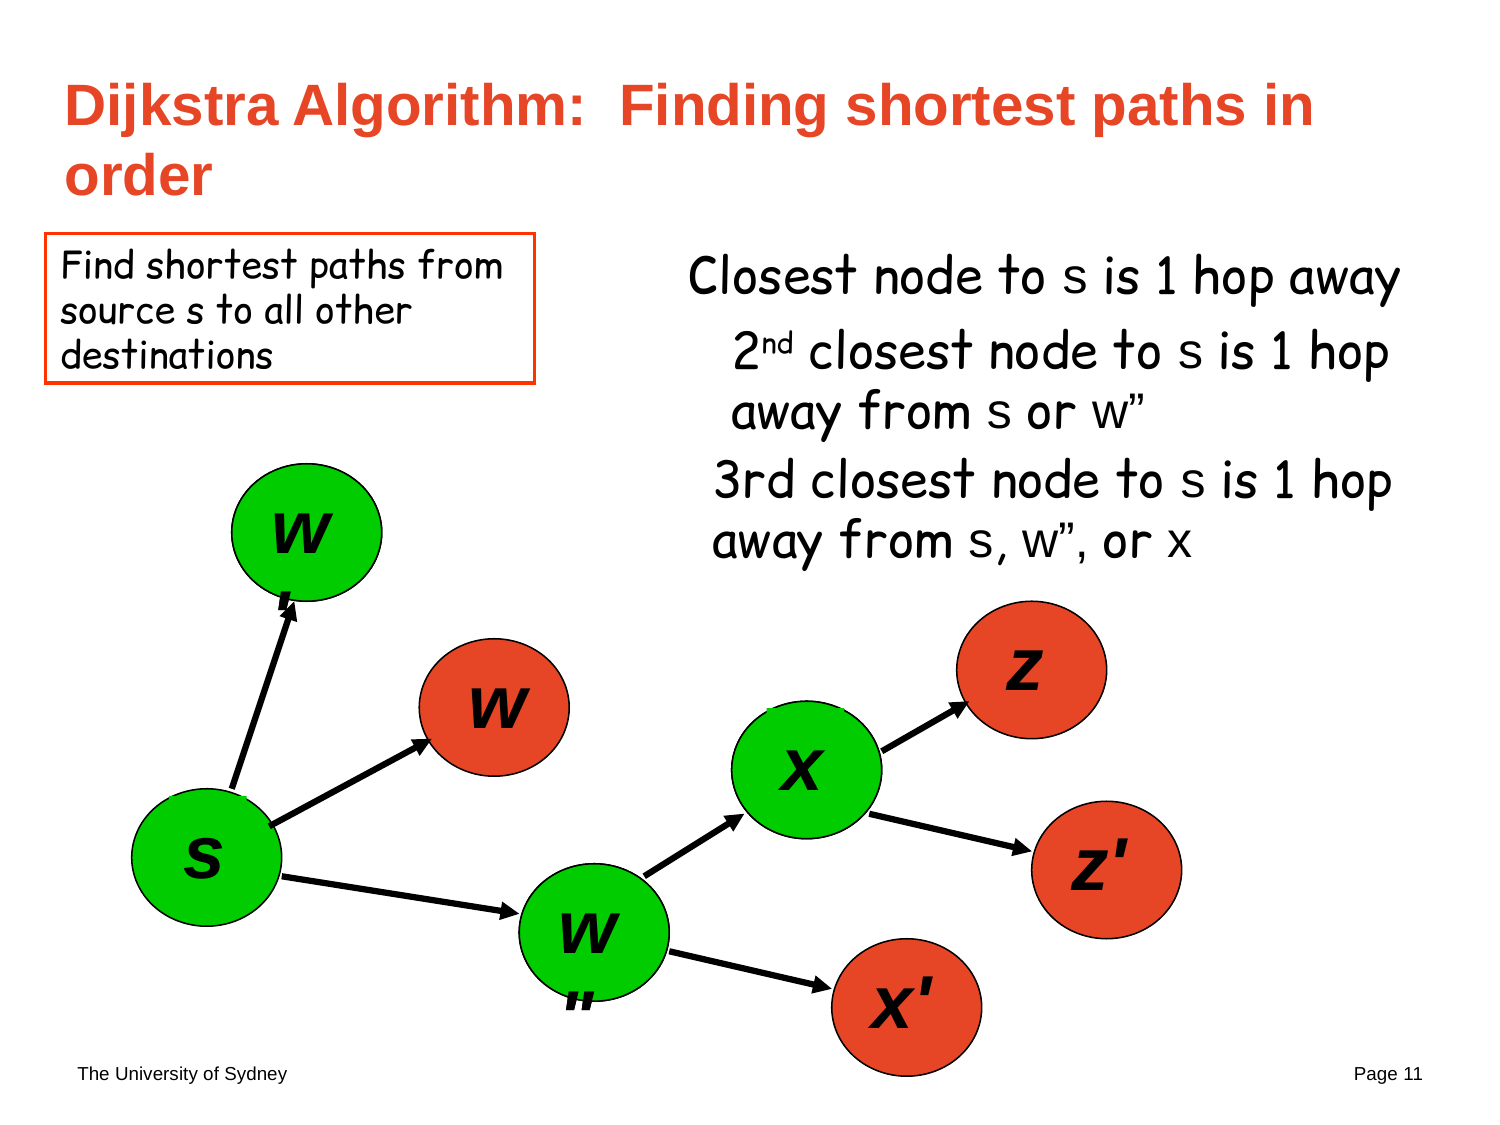

# Dijkstra Algorithm:  Finding shortest paths in order
Find shortest paths from source s to all other destinations
Closest node to s is 1 hop away
2nd closest node to s is 1 hop
away from s or w”
3rd closest node to s is 1 hop
away from s, w”, or x

w'

w'

z

w

x

x

s

z'

w"

w"

x'